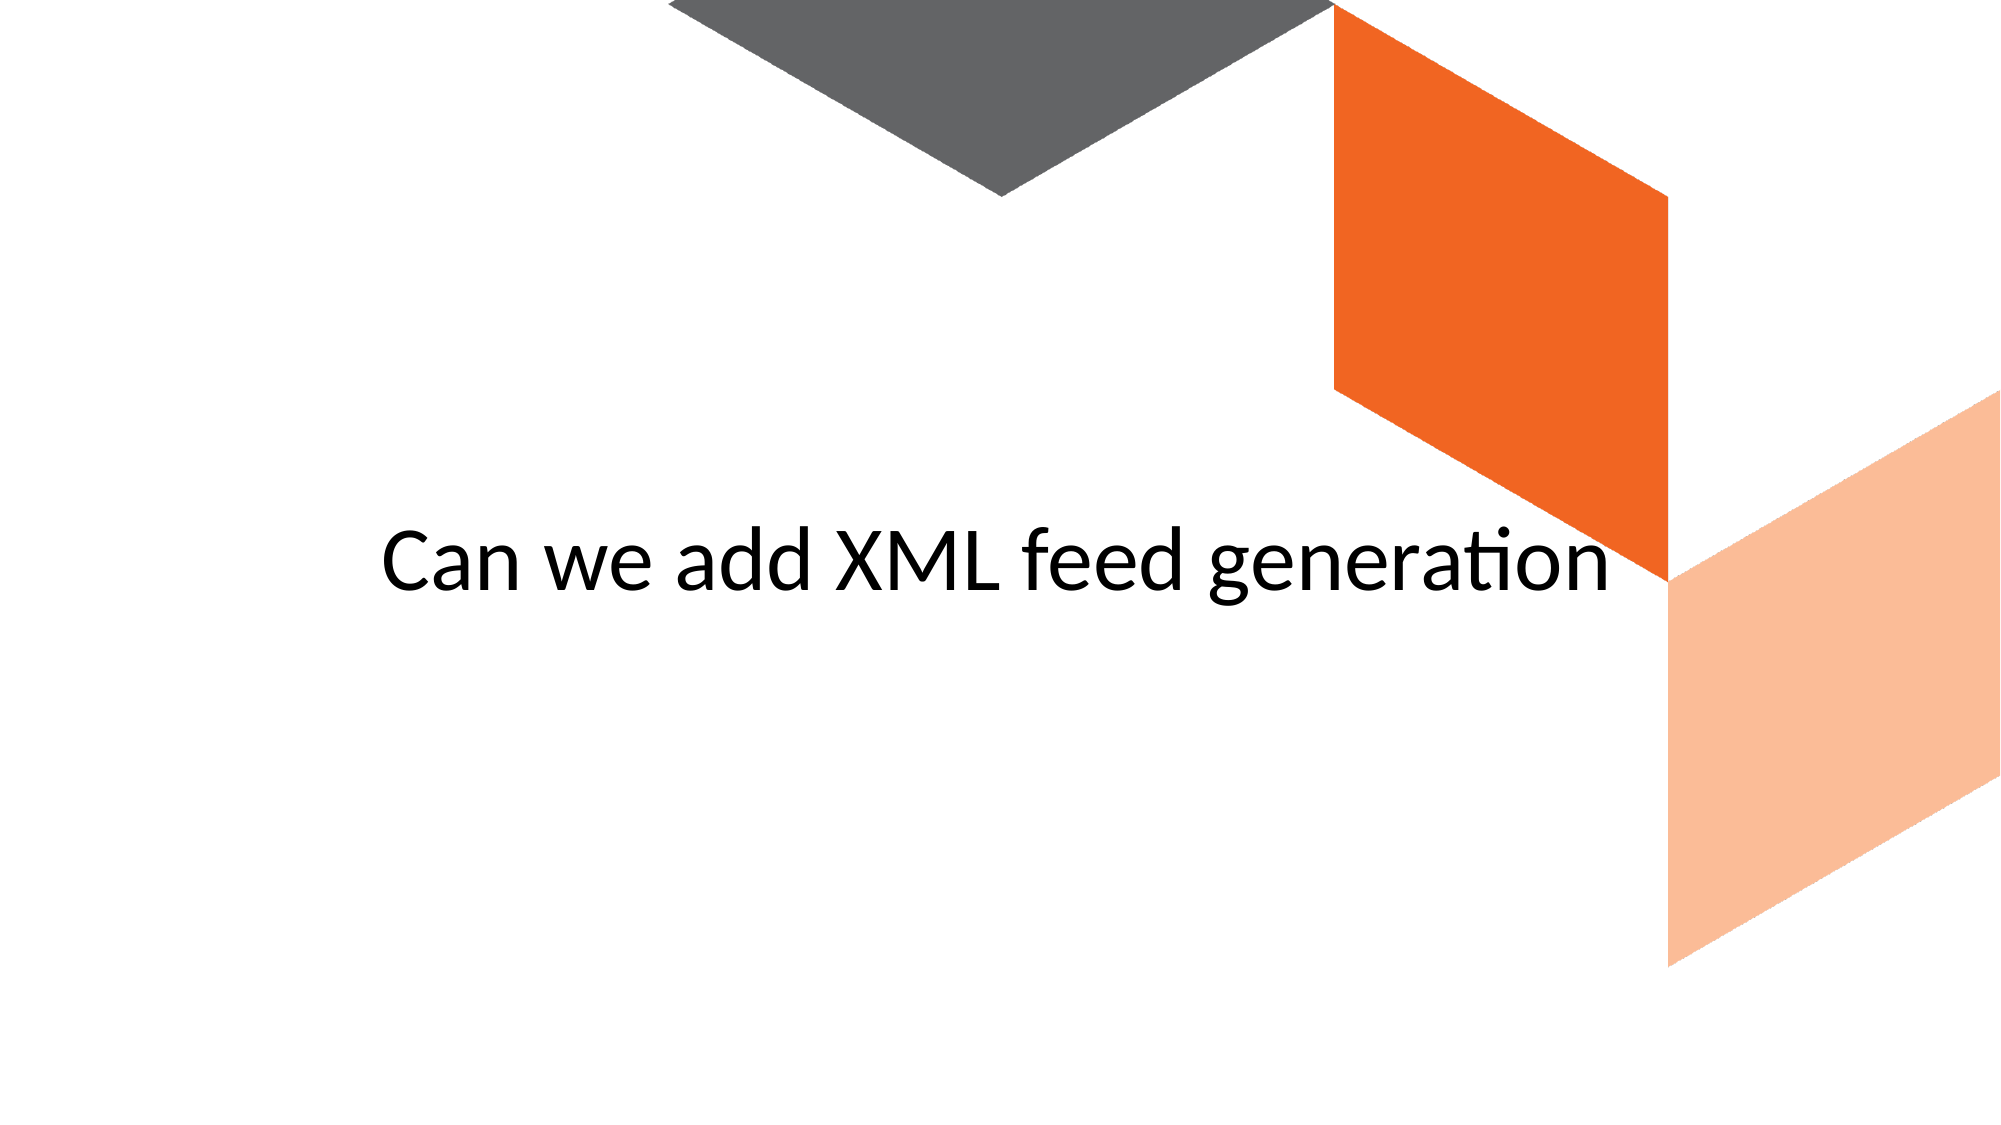

# Can we add XML feed generation